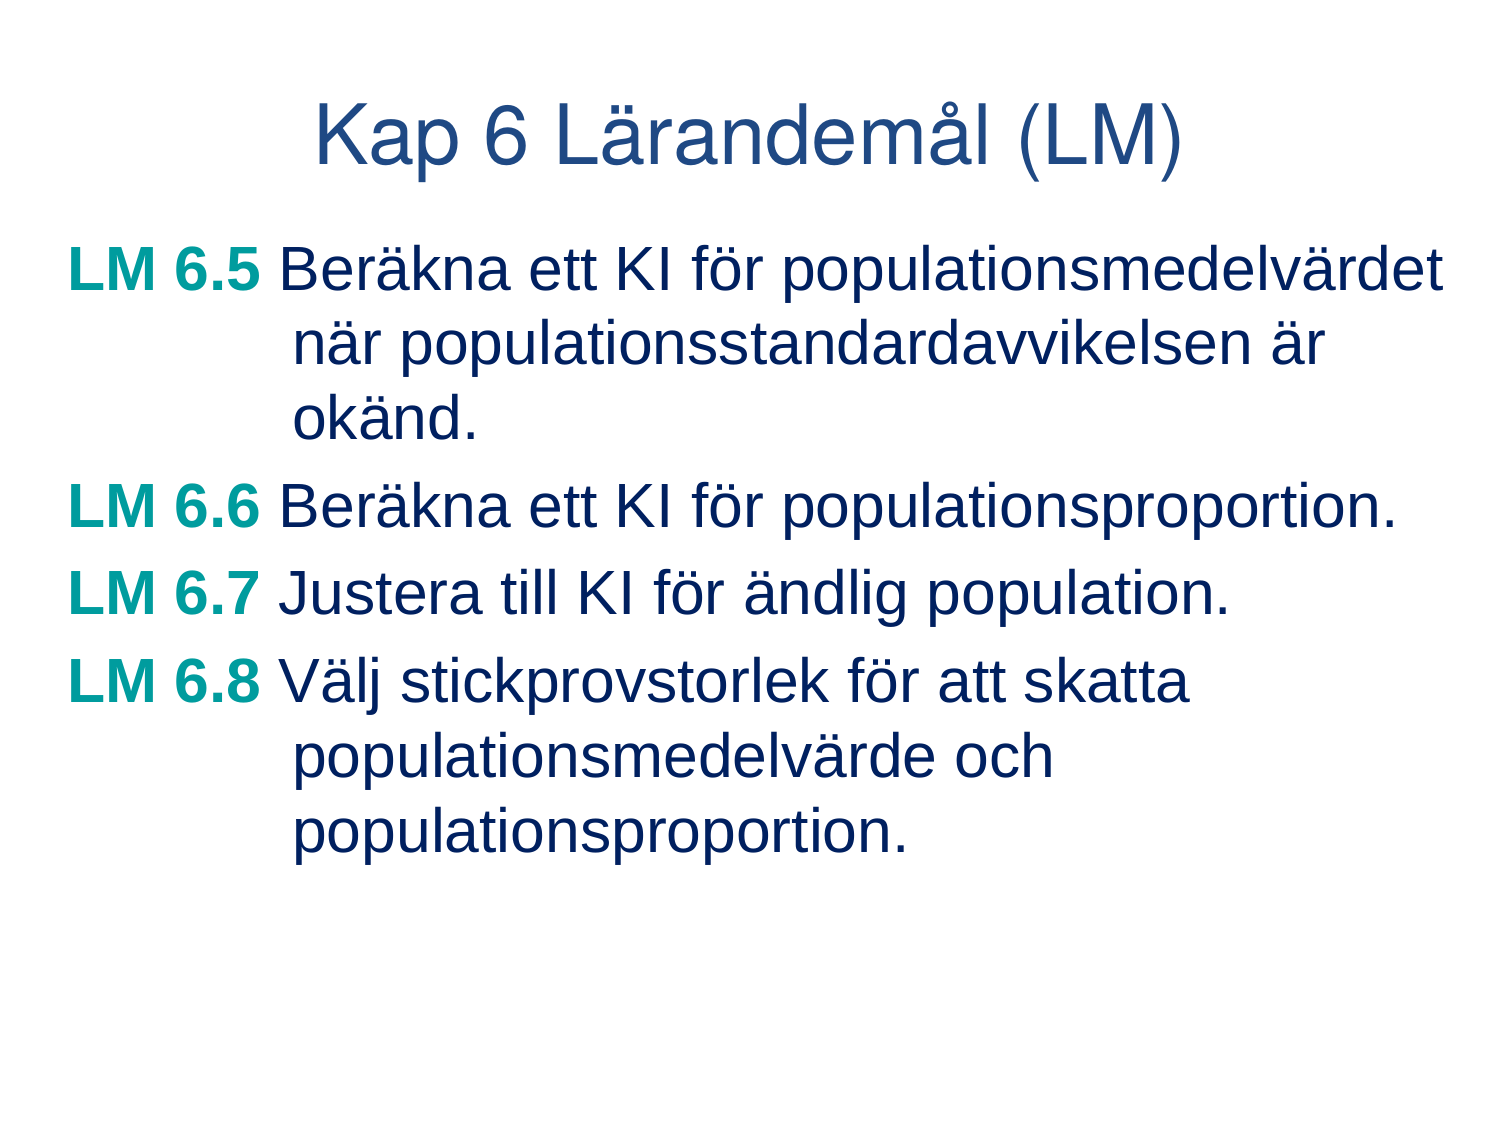

# Kap 6 Lärandemål (LM)
LM 6.5 Beräkna ett KI för populationsmedelvärdet när populationsstandardavvikelsen är okänd.
LM 6.6 Beräkna ett KI för populationsproportion.
LM 6.7 Justera till KI för ändlig population.
LM 6.8 Välj stickprovstorlek för att skatta   populationsmedelvärde och   populationsproportion.